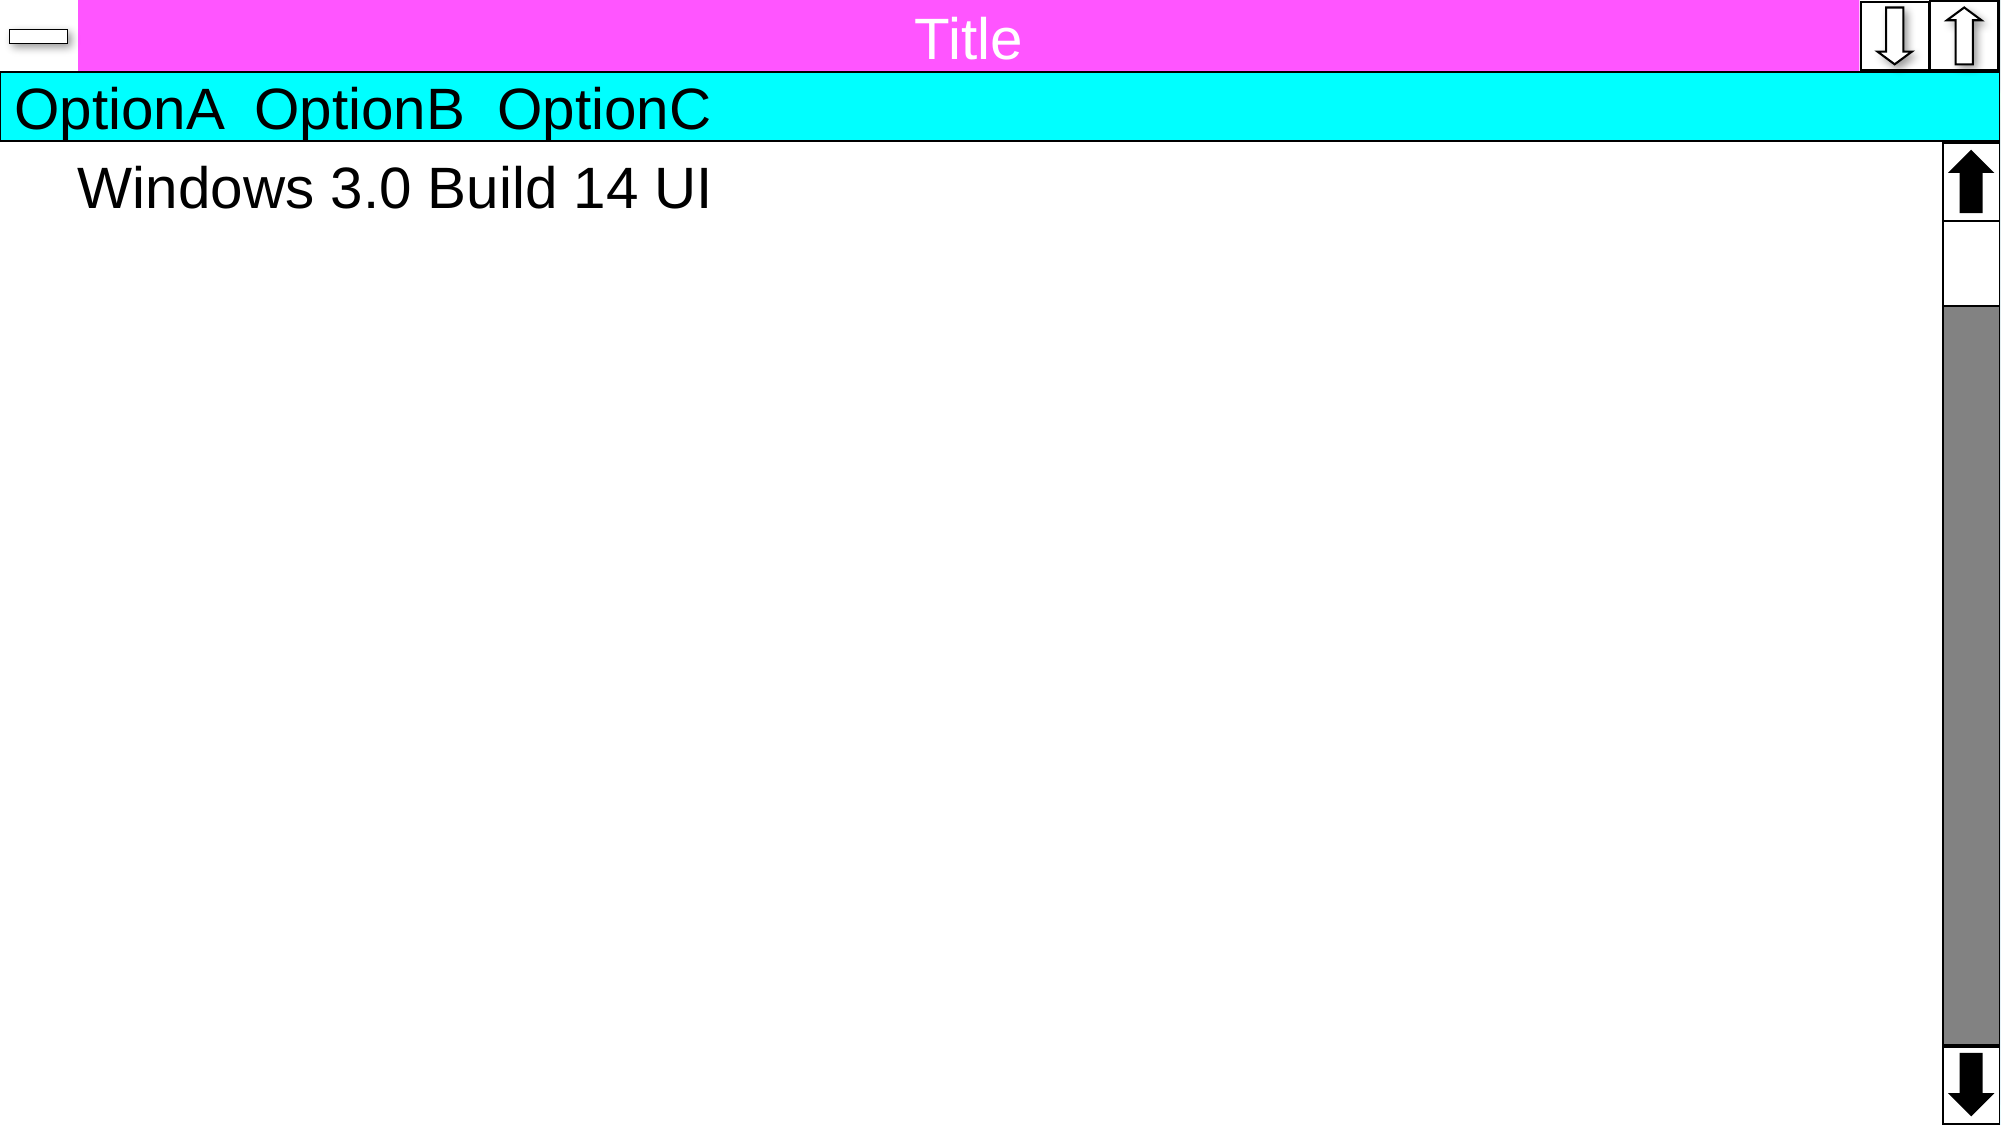

Title

OptionA  OptionB  OptionC
Windows 3.0 Build 14 UI